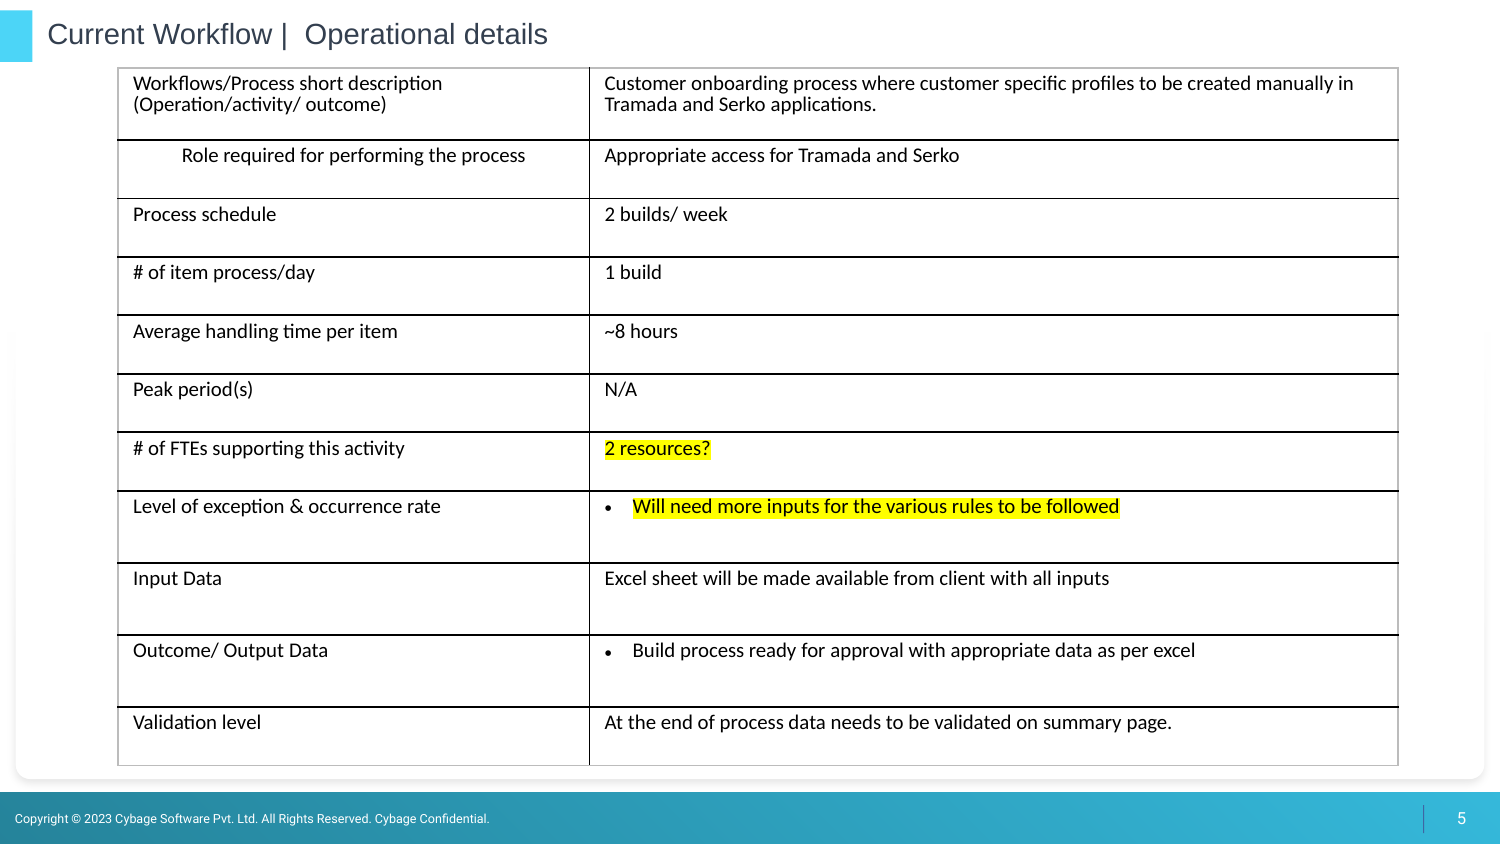

# Current Workflow |  Operational details
| Workflows/Process short description (Operation/activity/ outcome) | Customer onboarding process where customer specific profiles to be created manually in Tramada and Serko applications. |
| --- | --- |
| Role required for performing the process | Appropriate access for Tramada and Serko |
| Process schedule | 2 builds/ week |
| # of item process/day | 1 build |
| Average handling time per item | ~8 hours |
| Peak period(s) | N/A |
| # of FTEs supporting this activity | 2 resources? |
| Level of exception & occurrence rate | Will need more inputs for the various rules to be followed |
| Input Data | Excel sheet will be made available from client with all inputs |
| Outcome/ Output Data | Build process ready for approval with appropriate data as per excel |
| Validation level | At the end of process data needs to be validated on summary page. |